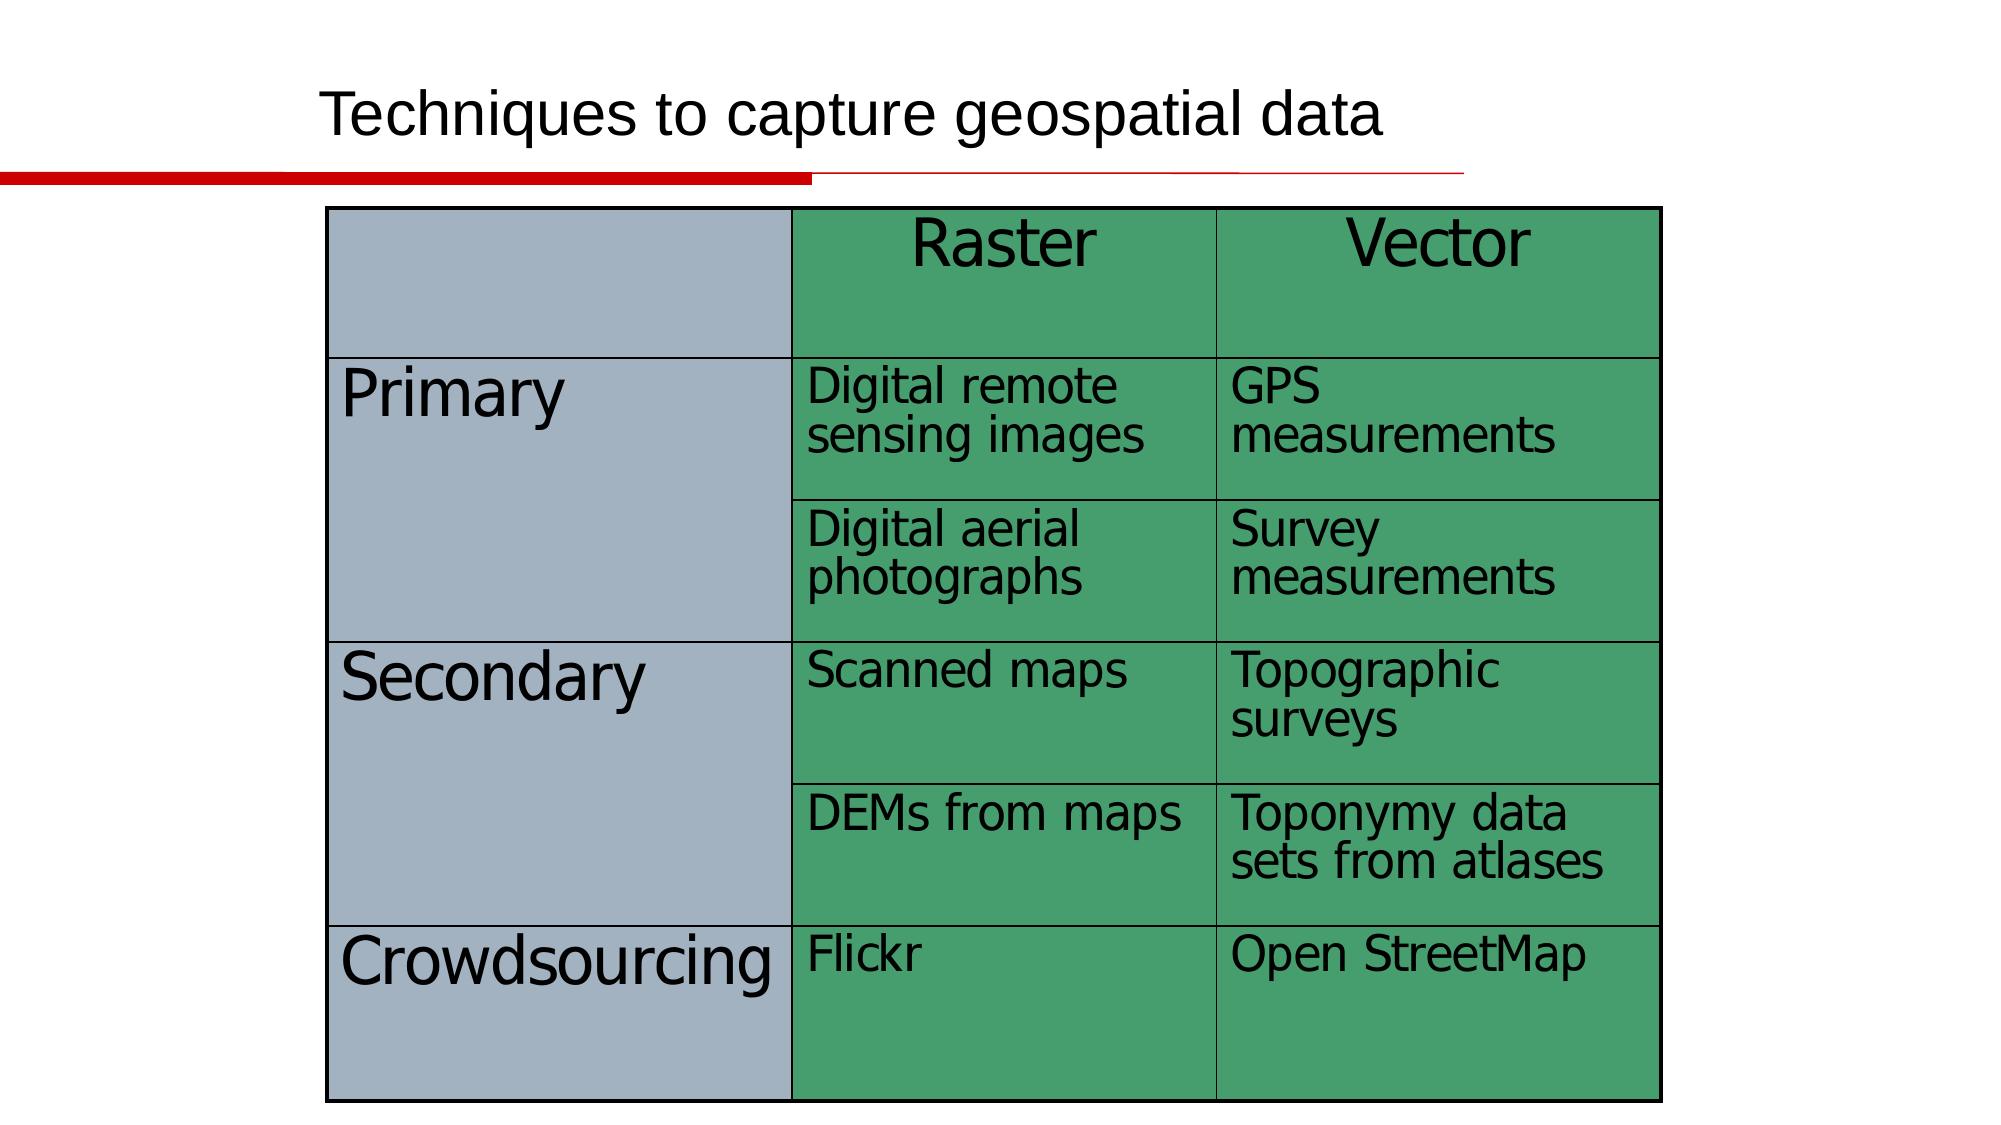

# Techniques to capture geospatial data
|  | Raster | Vector |
| --- | --- | --- |
| Primary | Digital remote sensing images | GPS measurements |
|  | Digital aerial photographs | Survey measurements |
| Secondary | Scanned maps | Topographic surveys |
|  | DEMs from maps | Toponymy data sets from atlases |
| Crowdsourcing | Flickr | Open StreetMap |